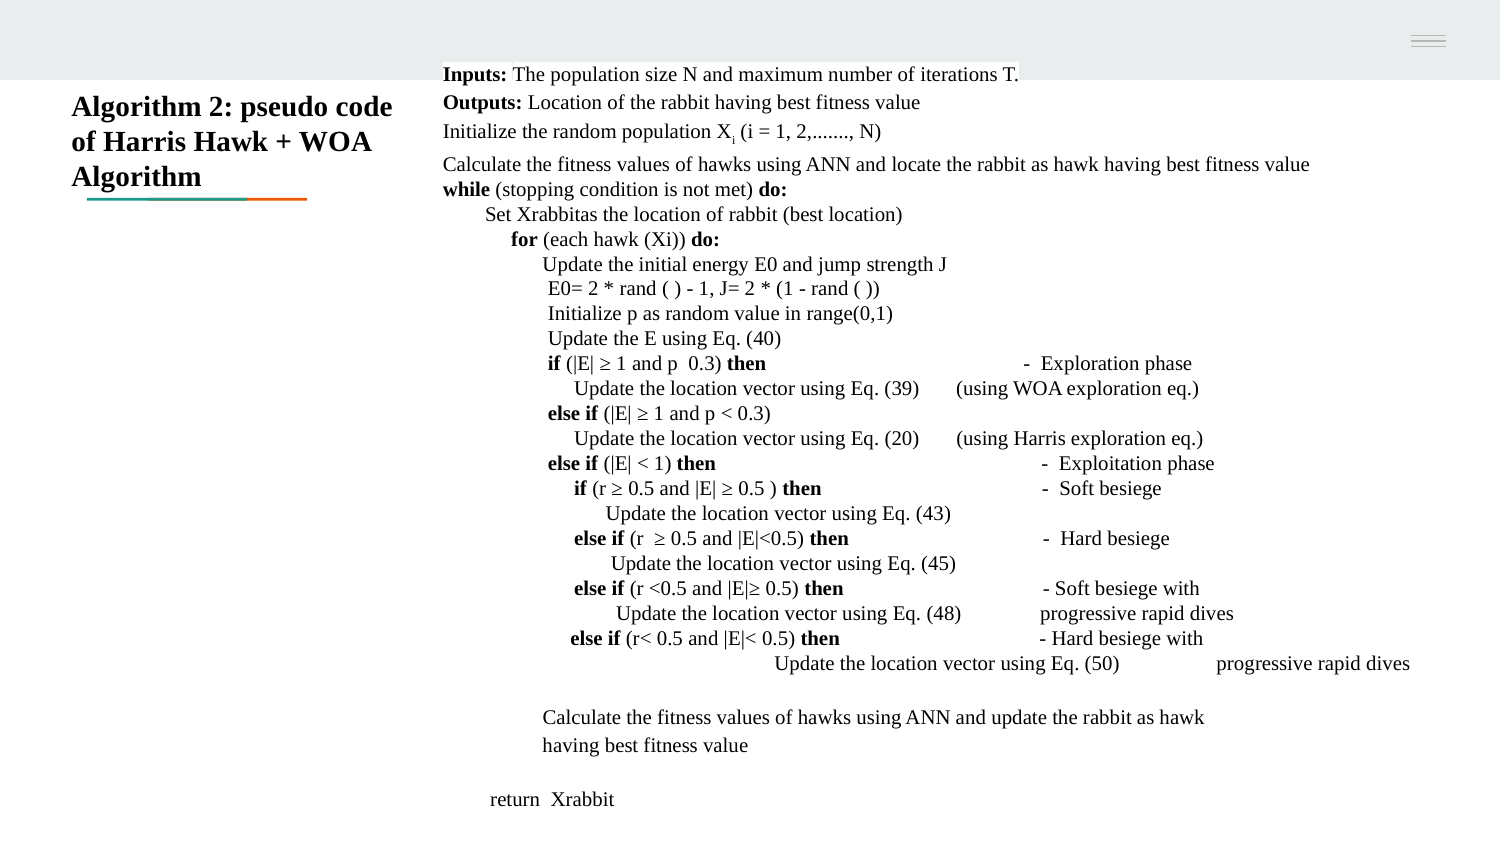

Inputs: The population size N and maximum number of iterations T.
Outputs: Location of the rabbit having best fitness value
Initialize the random population Xi (i = 1, 2,......., N)
Calculate the fitness values of hawks using ANN and locate the rabbit as hawk having best fitness value
while (stopping condition is not met) do:
        Set Xrabbitas the location of rabbit (best location)
             for (each hawk (Xi)) do:
                   Update the initial energy E0 and jump strength J
                    E0= 2 * rand ( ) - 1, J= 2 * (1 - rand ( ))
                    Initialize p as random value in range(0,1)
                    Update the E using Eq. (40)
                    if (|E| ≥ 1 and p  0.3) then                                                 -  Exploration phase
                         Update the location vector using Eq. (39)       (using WOA exploration eq.)
                    else if (|E| ≥ 1 and p < 0.3)
                         Update the location vector using Eq. (20)       (using Harris exploration eq.)
                    else if (|E| < 1) then                                                              -  Exploitation phase
                         if (r ≥ 0.5 and |E| ≥ 0.5 ) then                                          -  Soft besiege
                               Update the location vector using Eq. (43)
                         else if (r  ≥ 0.5 and |E|<0.5) then                                     -  Hard besiege
                                Update the location vector using Eq. (45)
                         else if (r <0.5 and |E|≥ 0.5) then                                      - Soft besiege with
                                 Update the location vector using Eq. (48)               progressive rapid dives
                              else if (r< 0.5 and |E|< 0.5) then                                      - Hard besiege with
		      Update the location vector using Eq. (50)                      progressive rapid dives
                   Calculate the fitness values of hawks using ANN and update the rabbit as hawk
                   having best fitness value
         return  Xrabbit
Algorithm 2: pseudo code of Harris Hawk + WOA Algorithm